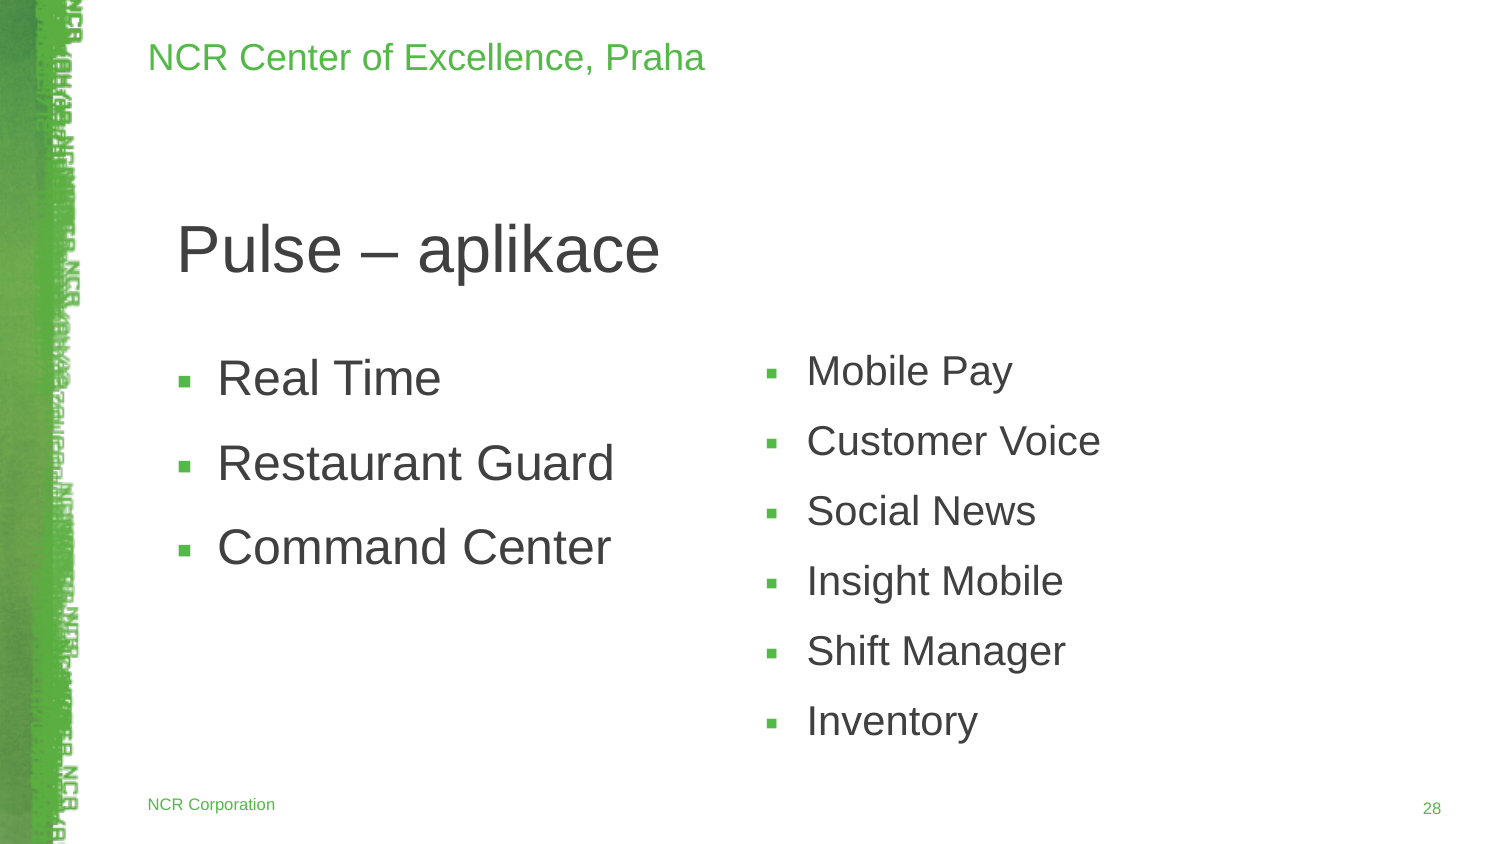

NCR Center of Excellence, Praha
Pulse – aplikace
Real Time
Restaurant Guard
Command Center

Mobile Pay
Customer Voice
Social News
Insight Mobile
Shift Manager
Inventory

NCR Corporation
28